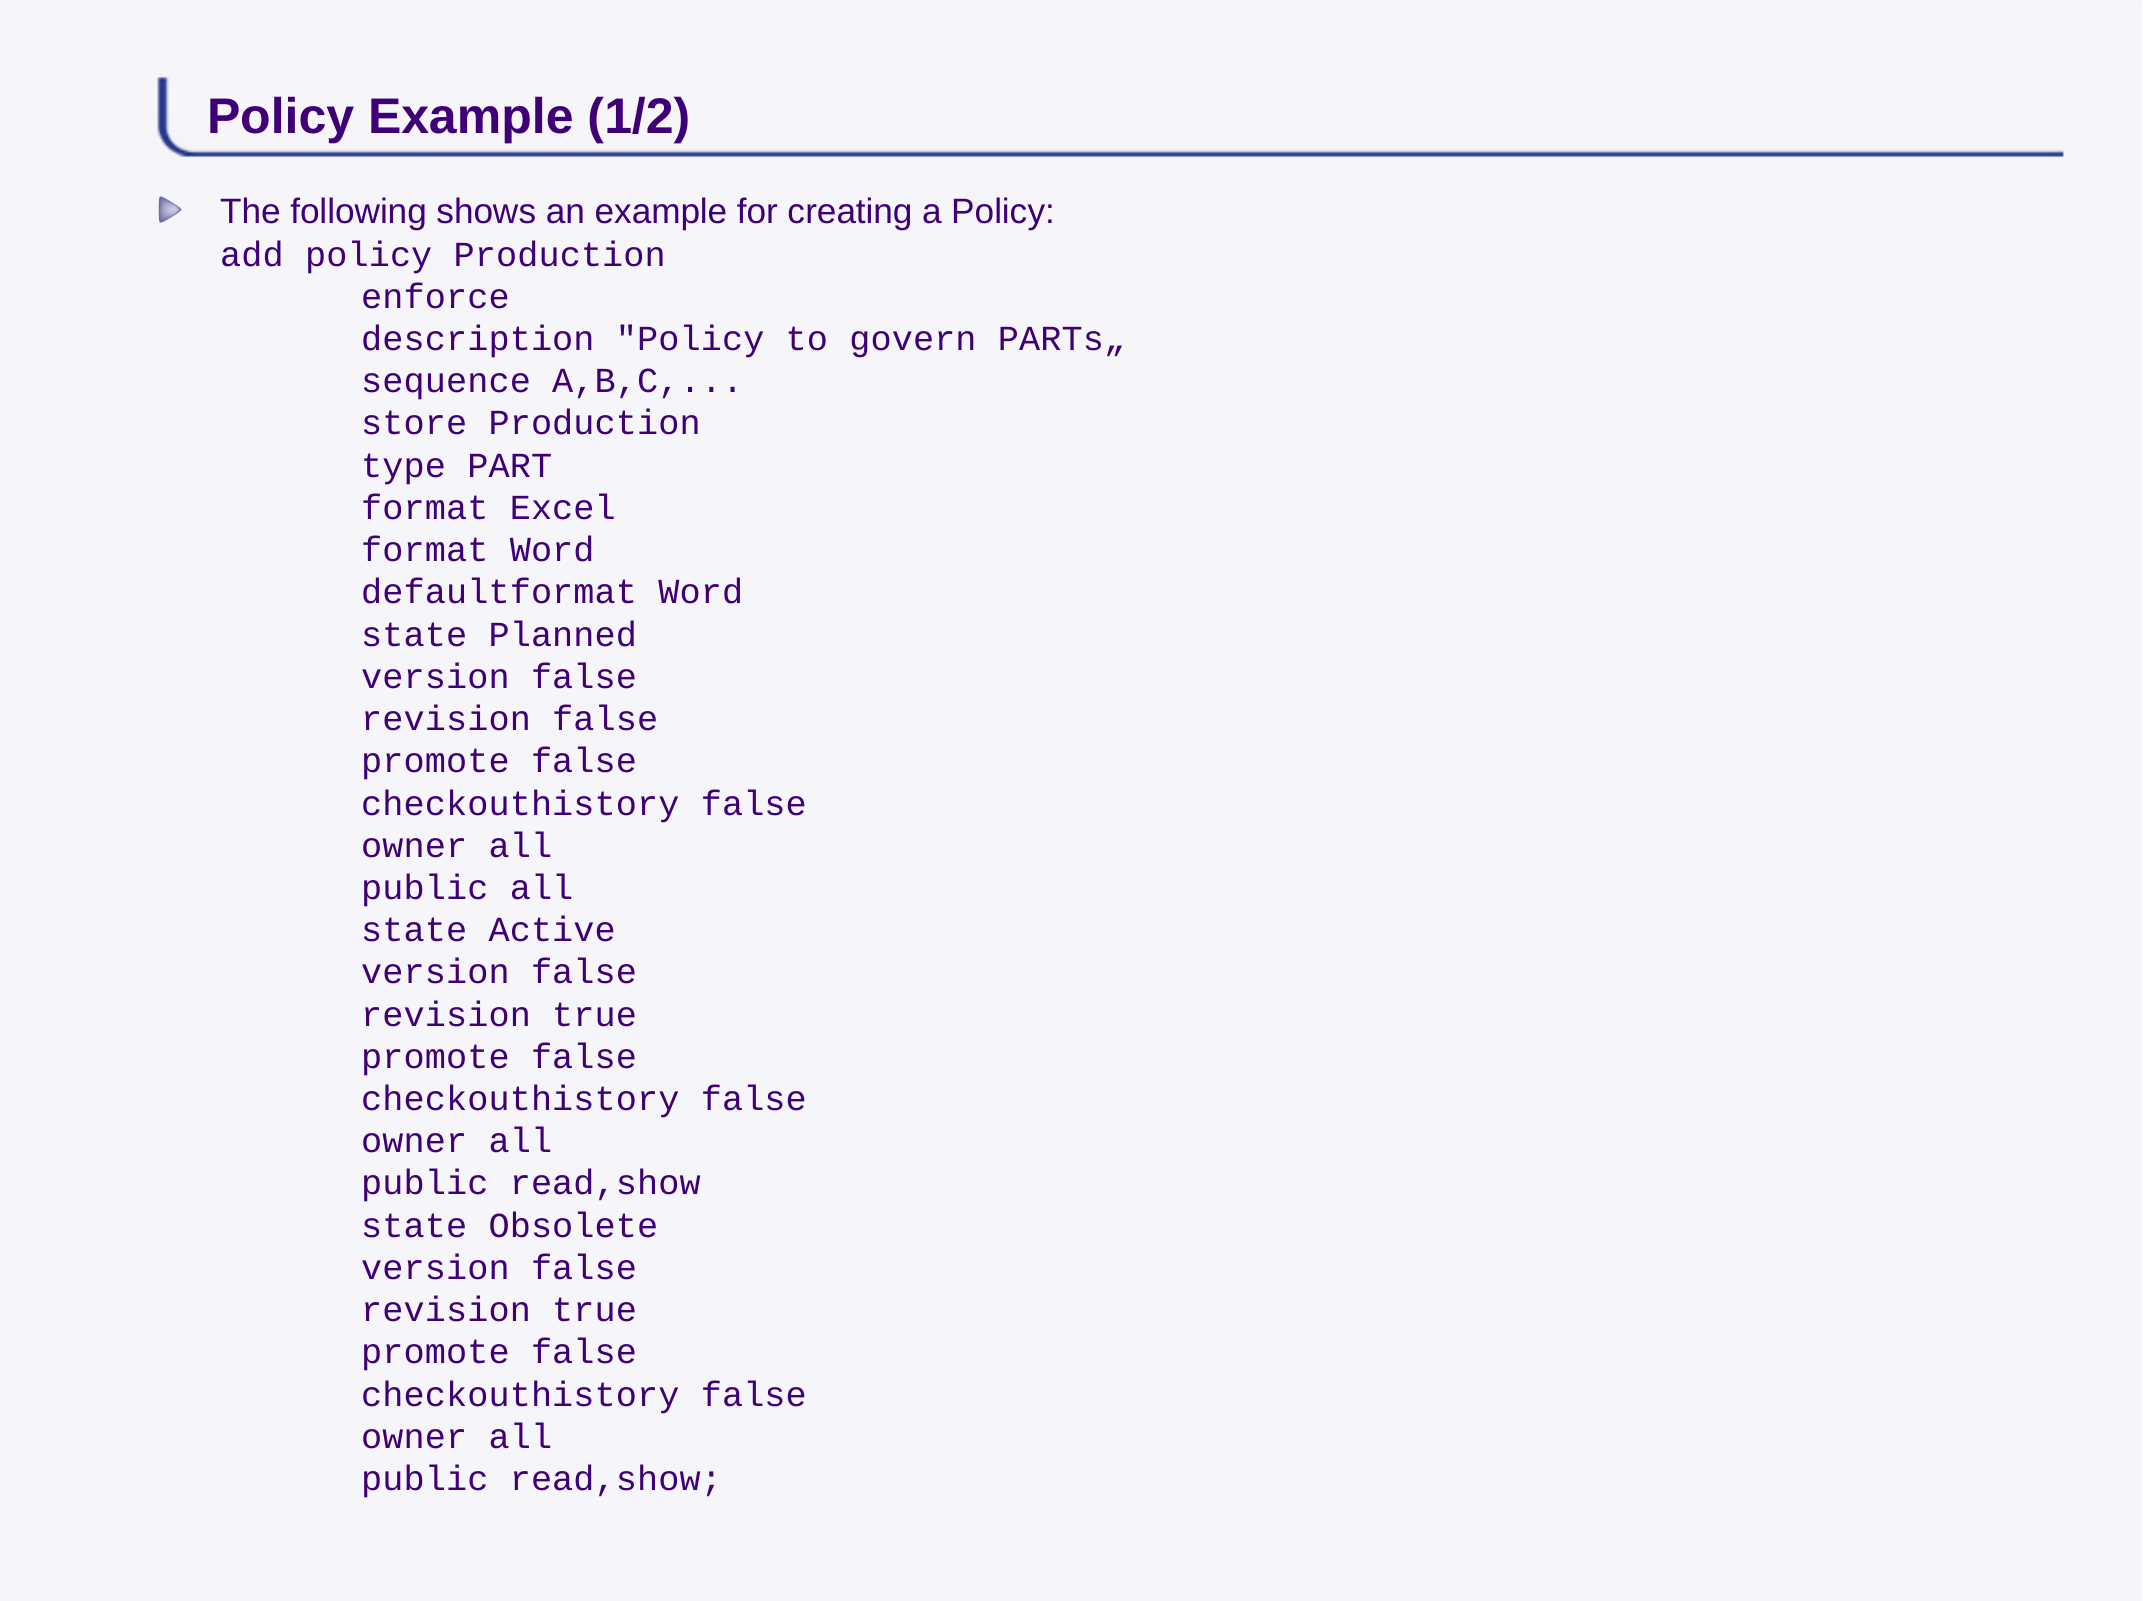

# Policy Example (1/2)
The following shows an example for creating a Policy:
add policy Production
	enforce
	description "Policy to govern PARTs„
	sequence A,B,C,...
	store Production
	type PART
	format Excel
	format Word
	defaultformat Word
	state Planned
		version false
		revision false
		promote false
		checkouthistory false
		owner all
		public all
	state Active
		version false
		revision true
		promote false
		checkouthistory false
		owner all
		public read,show
	state Obsolete
		version false
		revision true
		promote false
		checkouthistory false
		owner all
		public read,show;